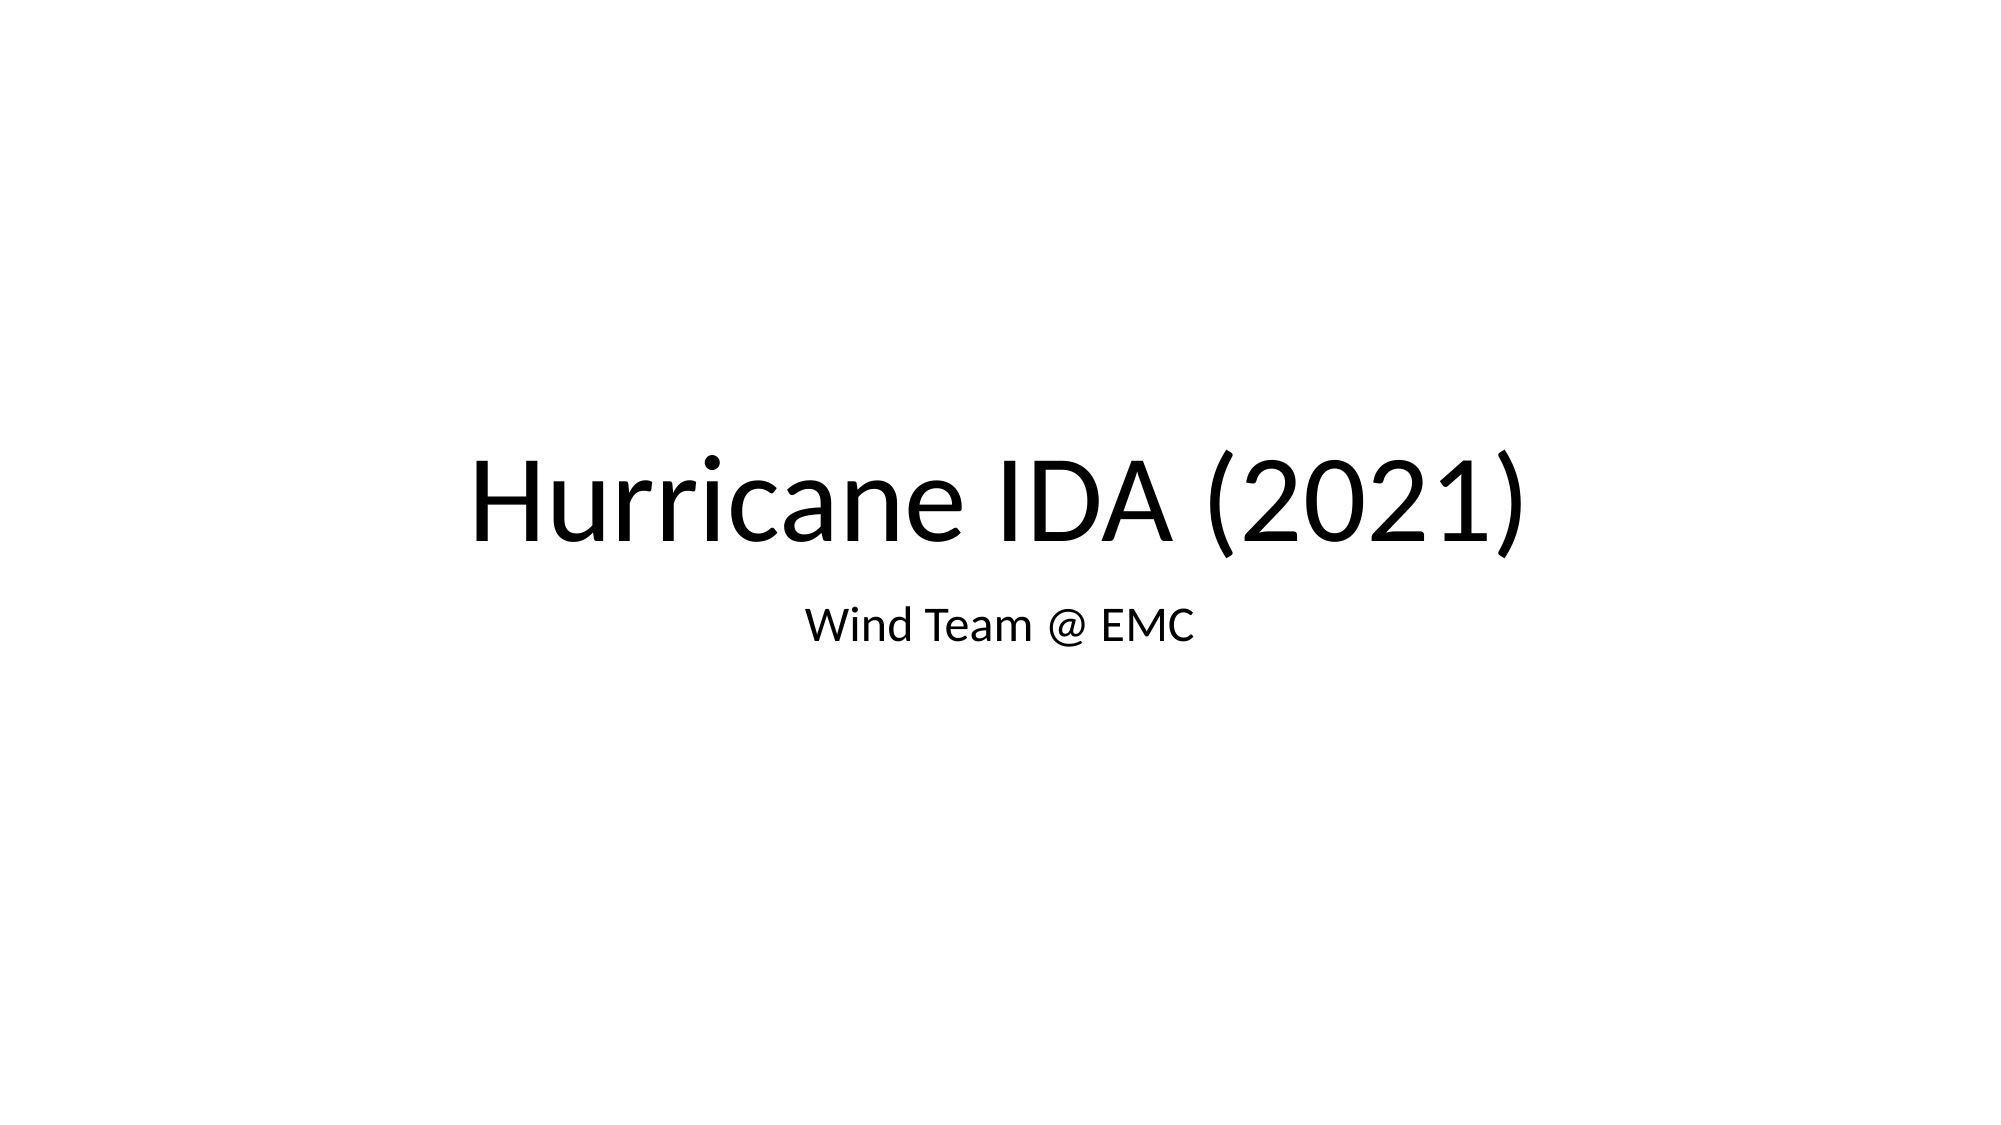

# Hurricane IDA (2021)
Wind Team @ EMC